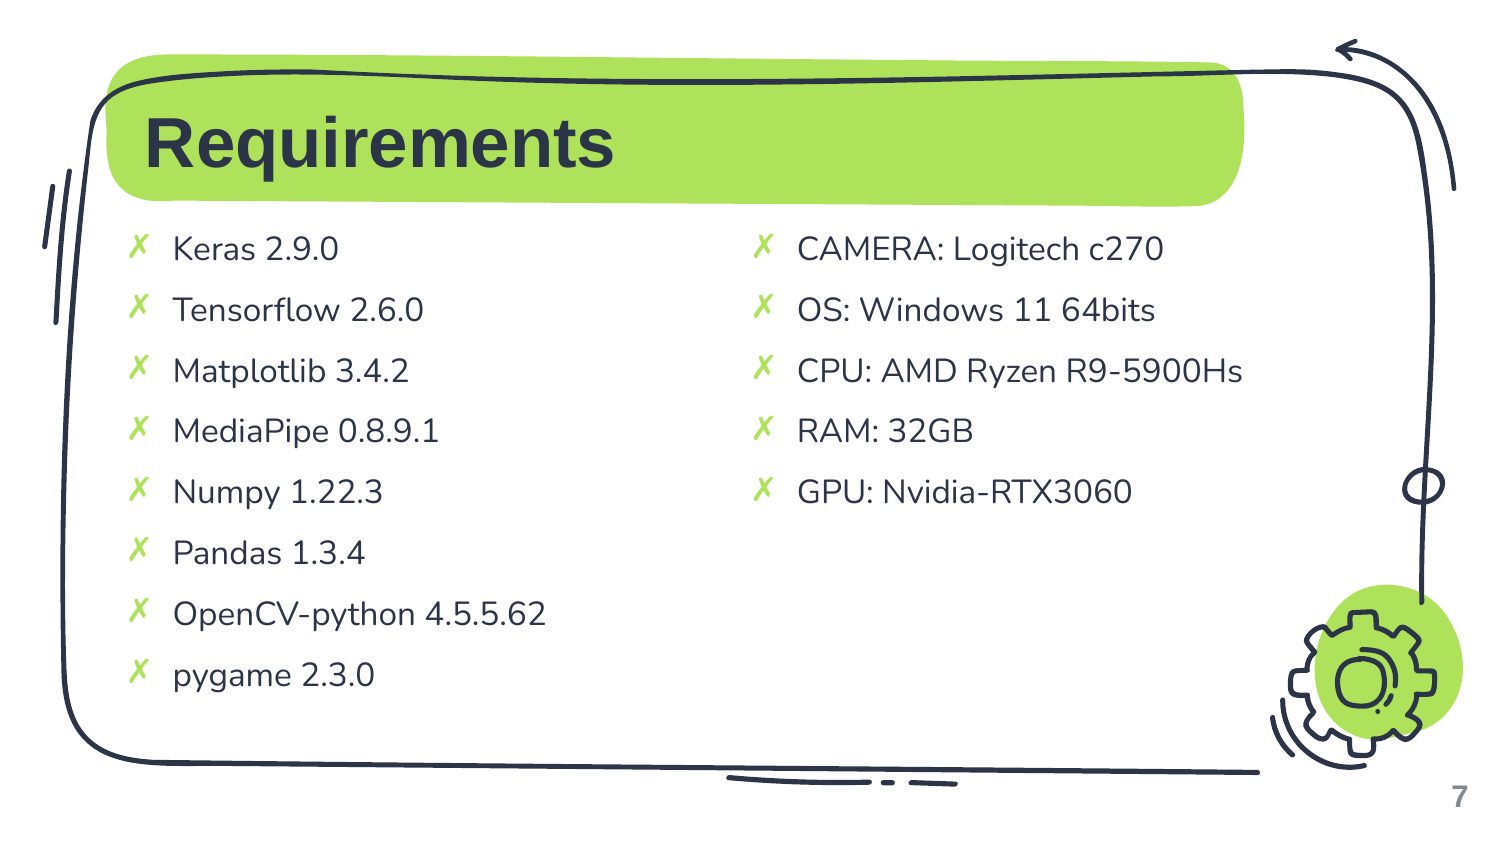

# Requirements
Keras 2.9.0
Tensorflow 2.6.0
Matplotlib 3.4.2
MediaPipe 0.8.9.1
Numpy 1.22.3
Pandas 1.3.4
OpenCV-python 4.5.5.62
pygame 2.3.0

CAMERA: Logitech c270
OS: Windows 11 64bits
CPU: AMD Ryzen R9-5900Hs
RAM: 32GB
GPU: Nvidia-RTX3060

7